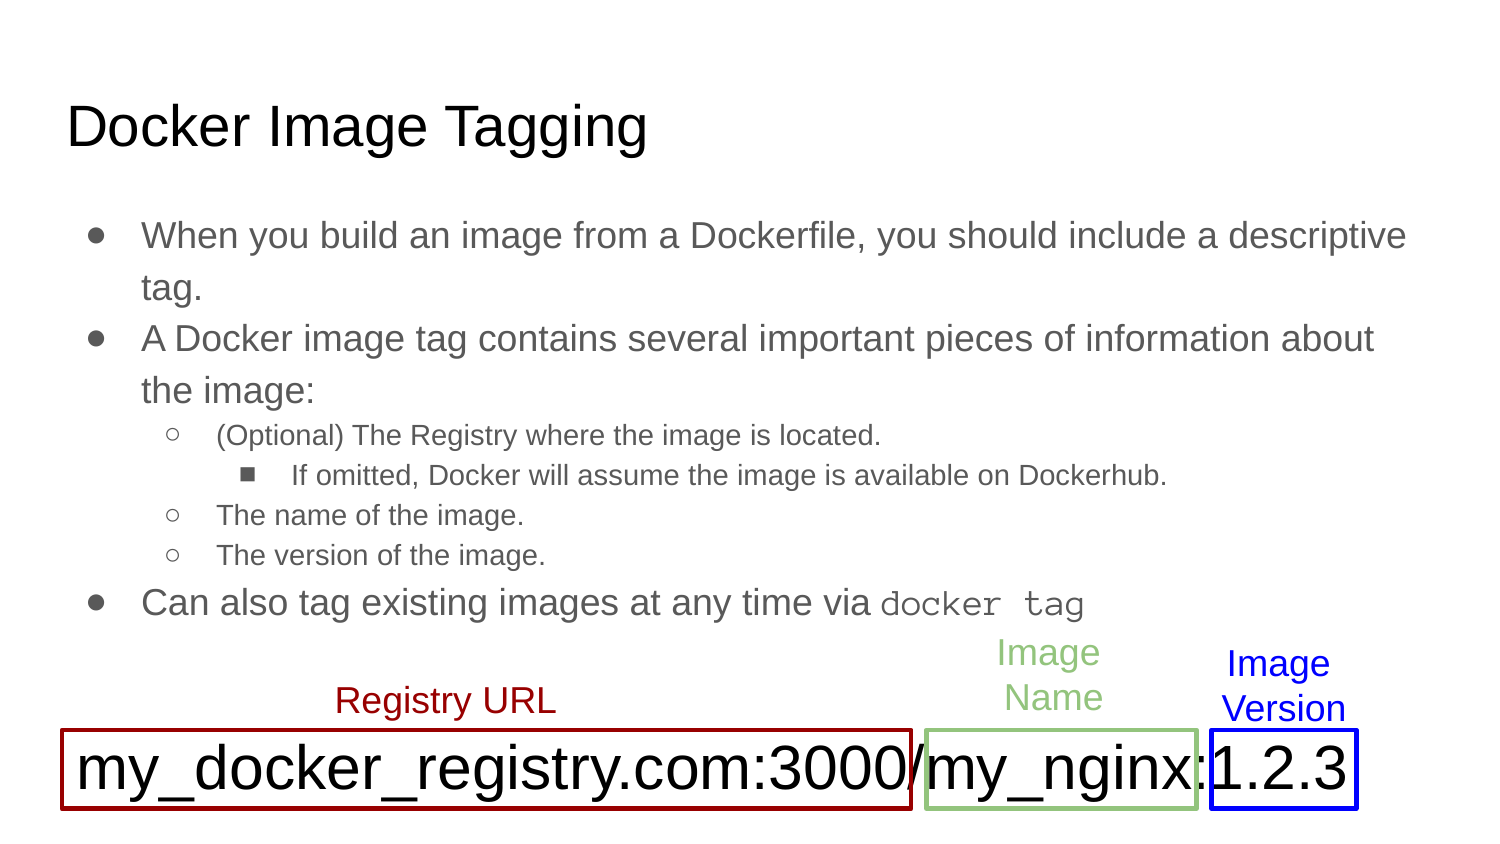

# Docker Image Tagging
When you build an image from a Dockerfile, you should include a descriptive tag.
A Docker image tag contains several important pieces of information about the image:
(Optional) The Registry where the image is located.
If omitted, Docker will assume the image is available on Dockerhub.
The name of the image.
The version of the image.
Can also tag existing images at any time via docker tag

Image
Name
Image
Version
Registry URL
my_docker_registry.com:3000/my_nginx:1.2.3